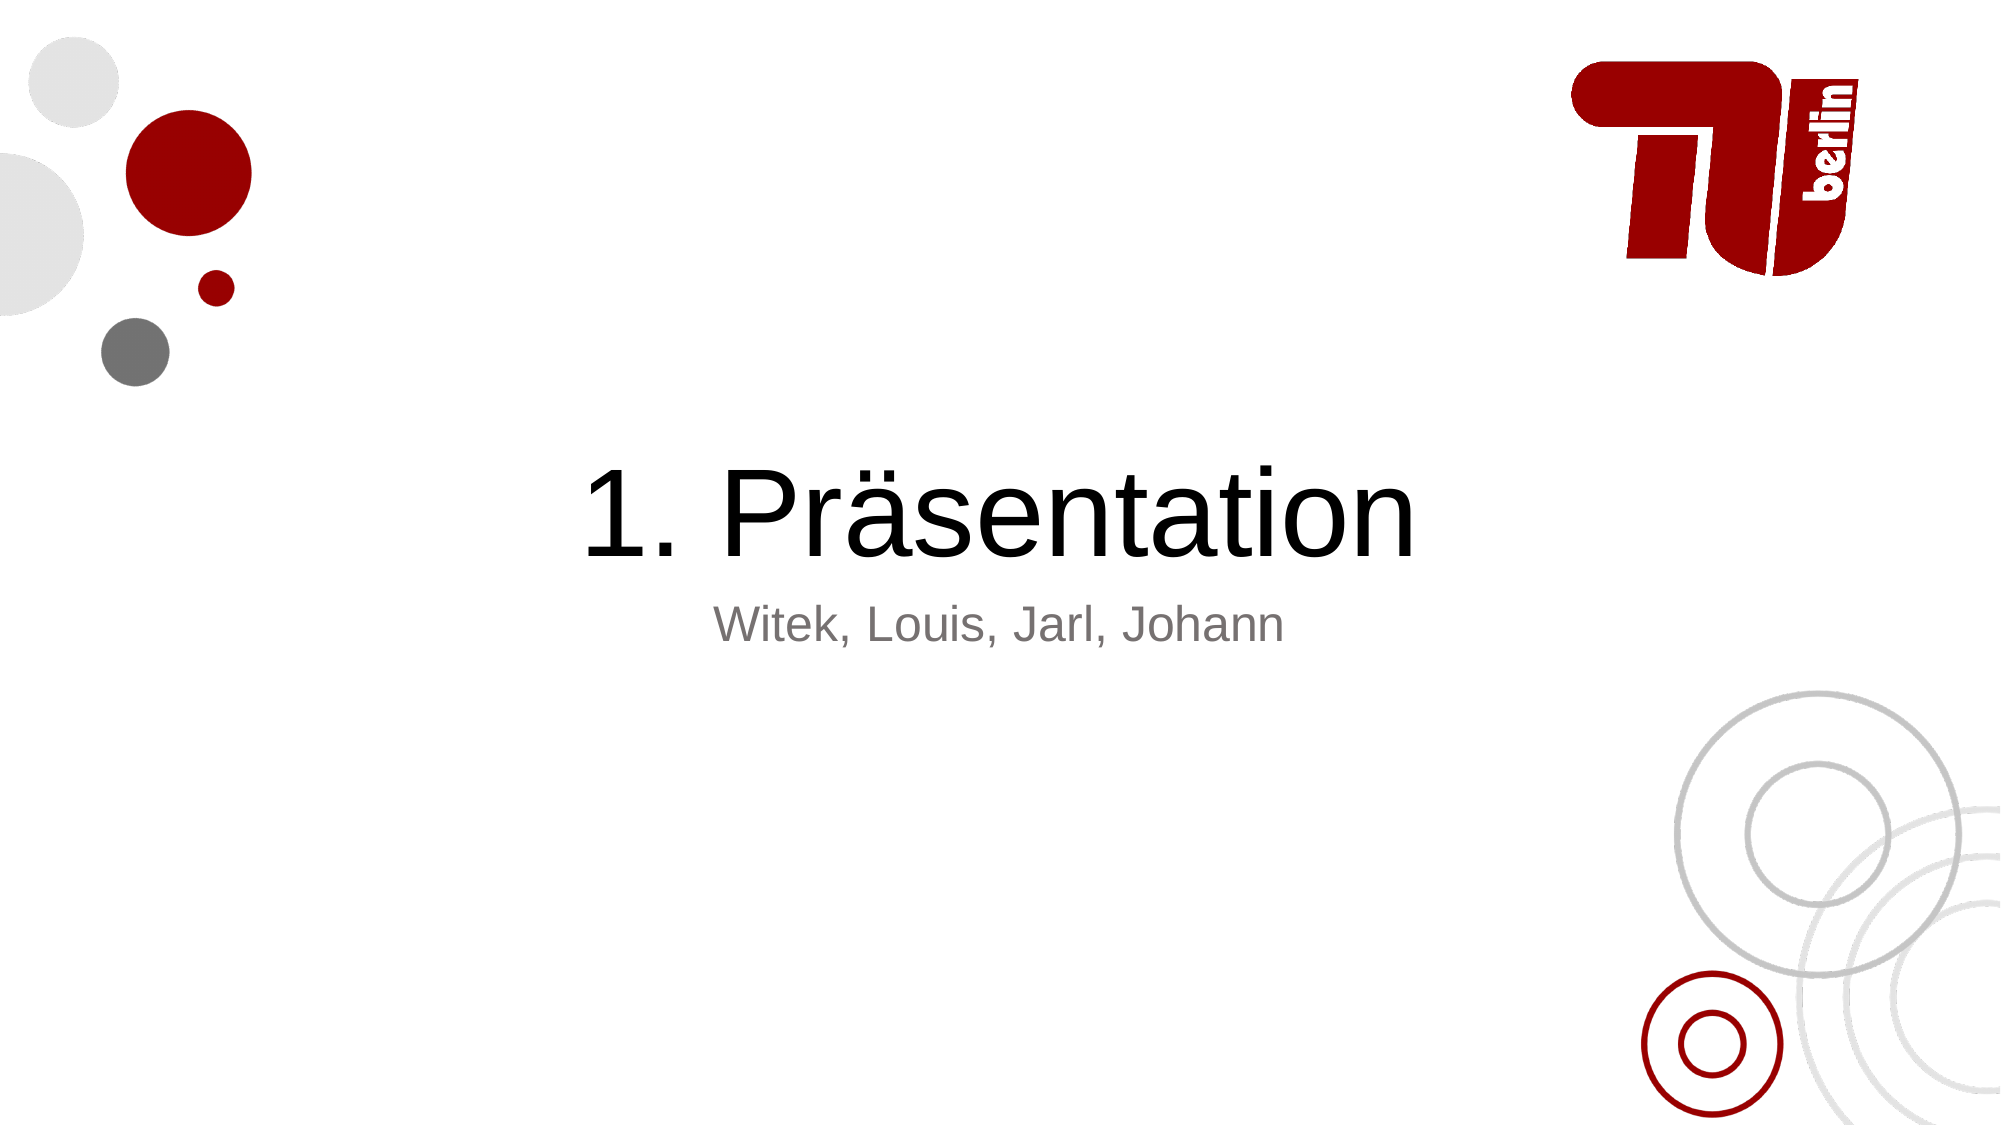

# 1. Präsentation
Witek, Louis, Jarl, Johann